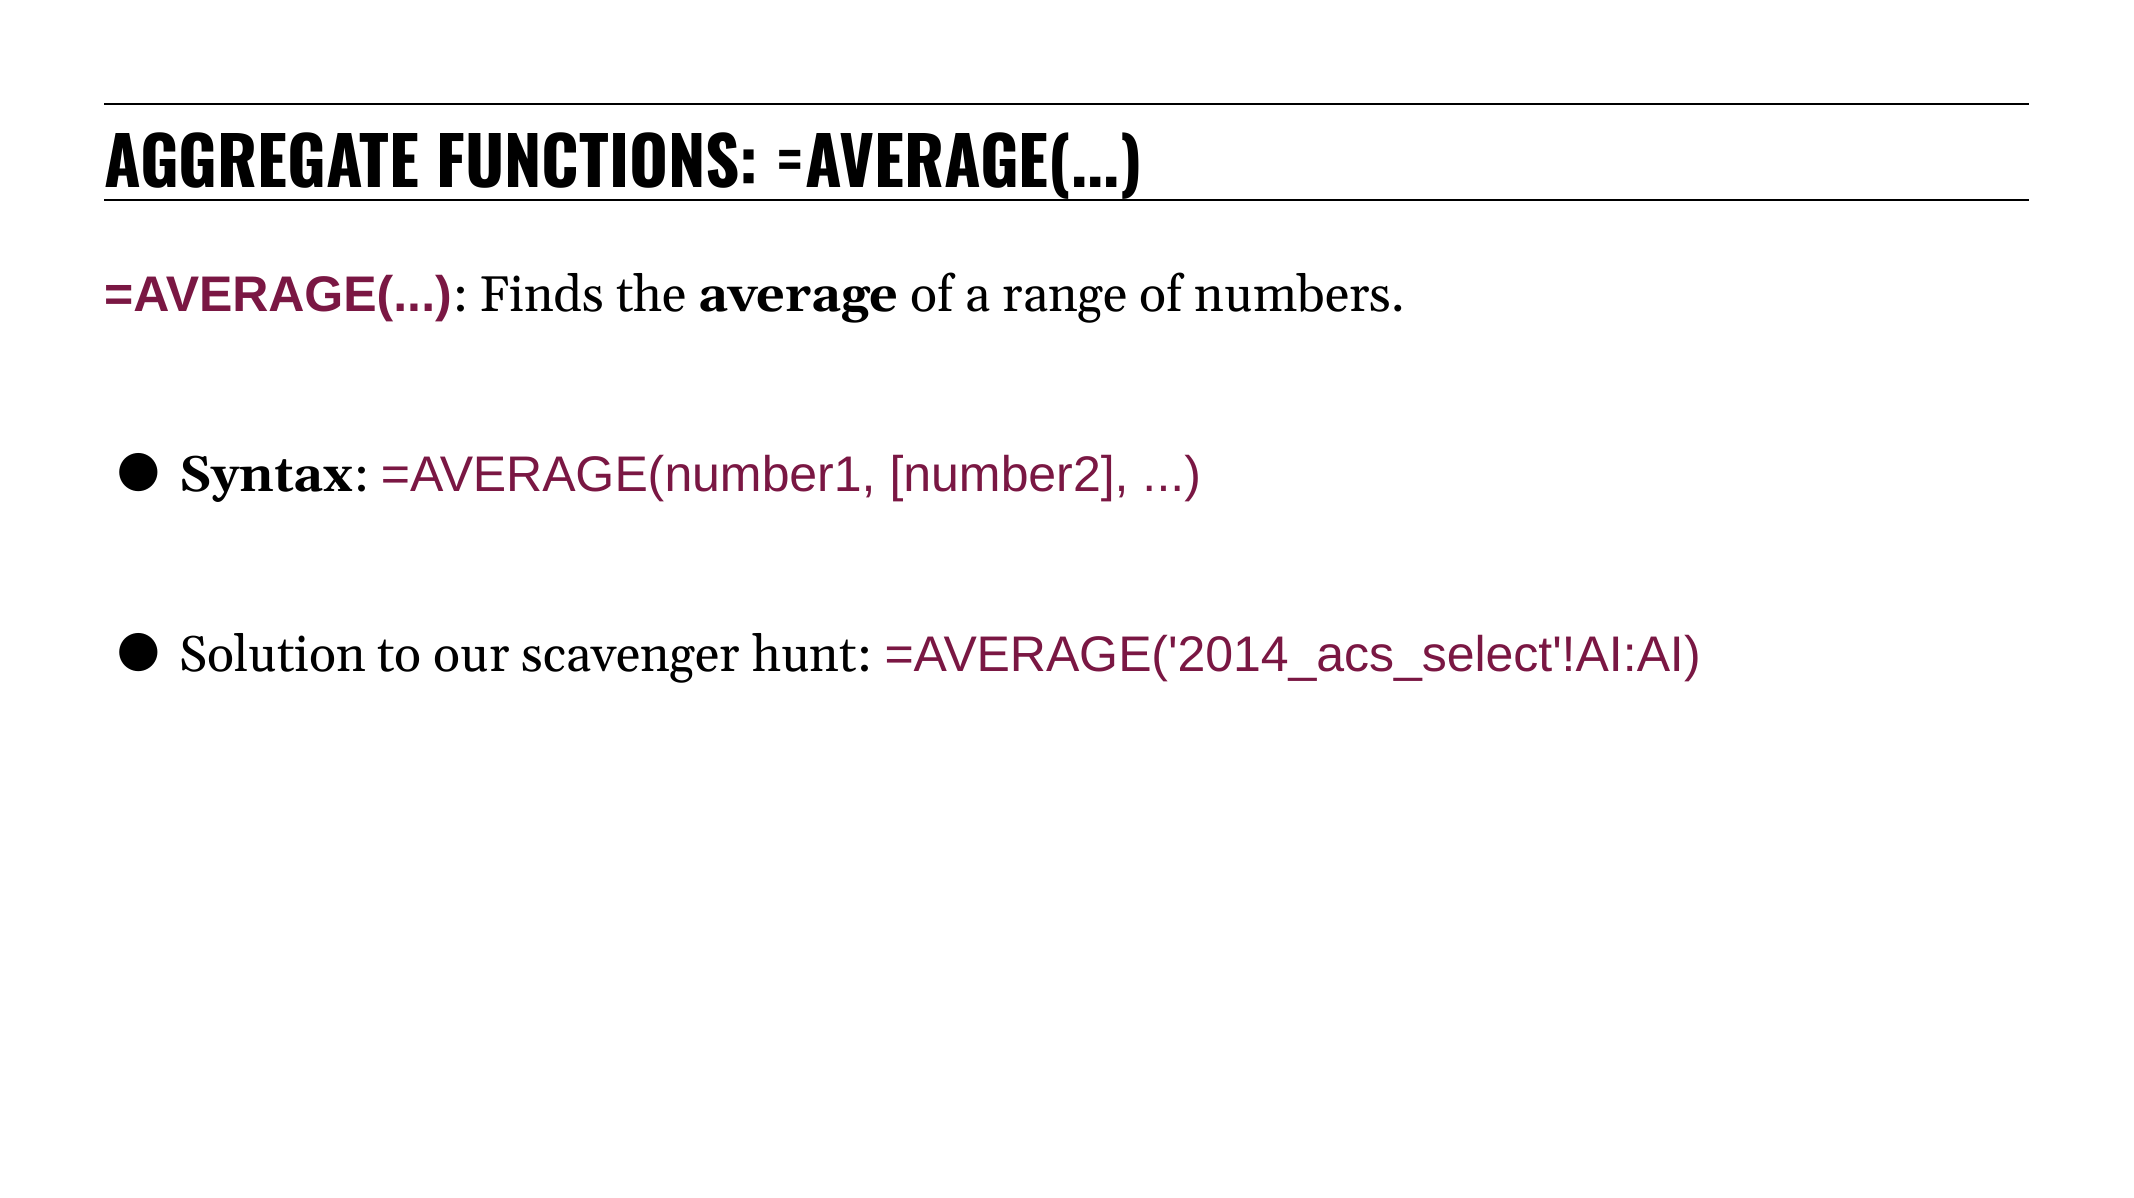

AGGREGATE FUNCTIONS: =AVERAGE(...)

=AVERAGE(...): Finds the average of a range of numbers.

Syntax: =AVERAGE(number1, [number2], ...)

Solution to our scavenger hunt: =AVERAGE('2014_acs_select'!AI:AI)